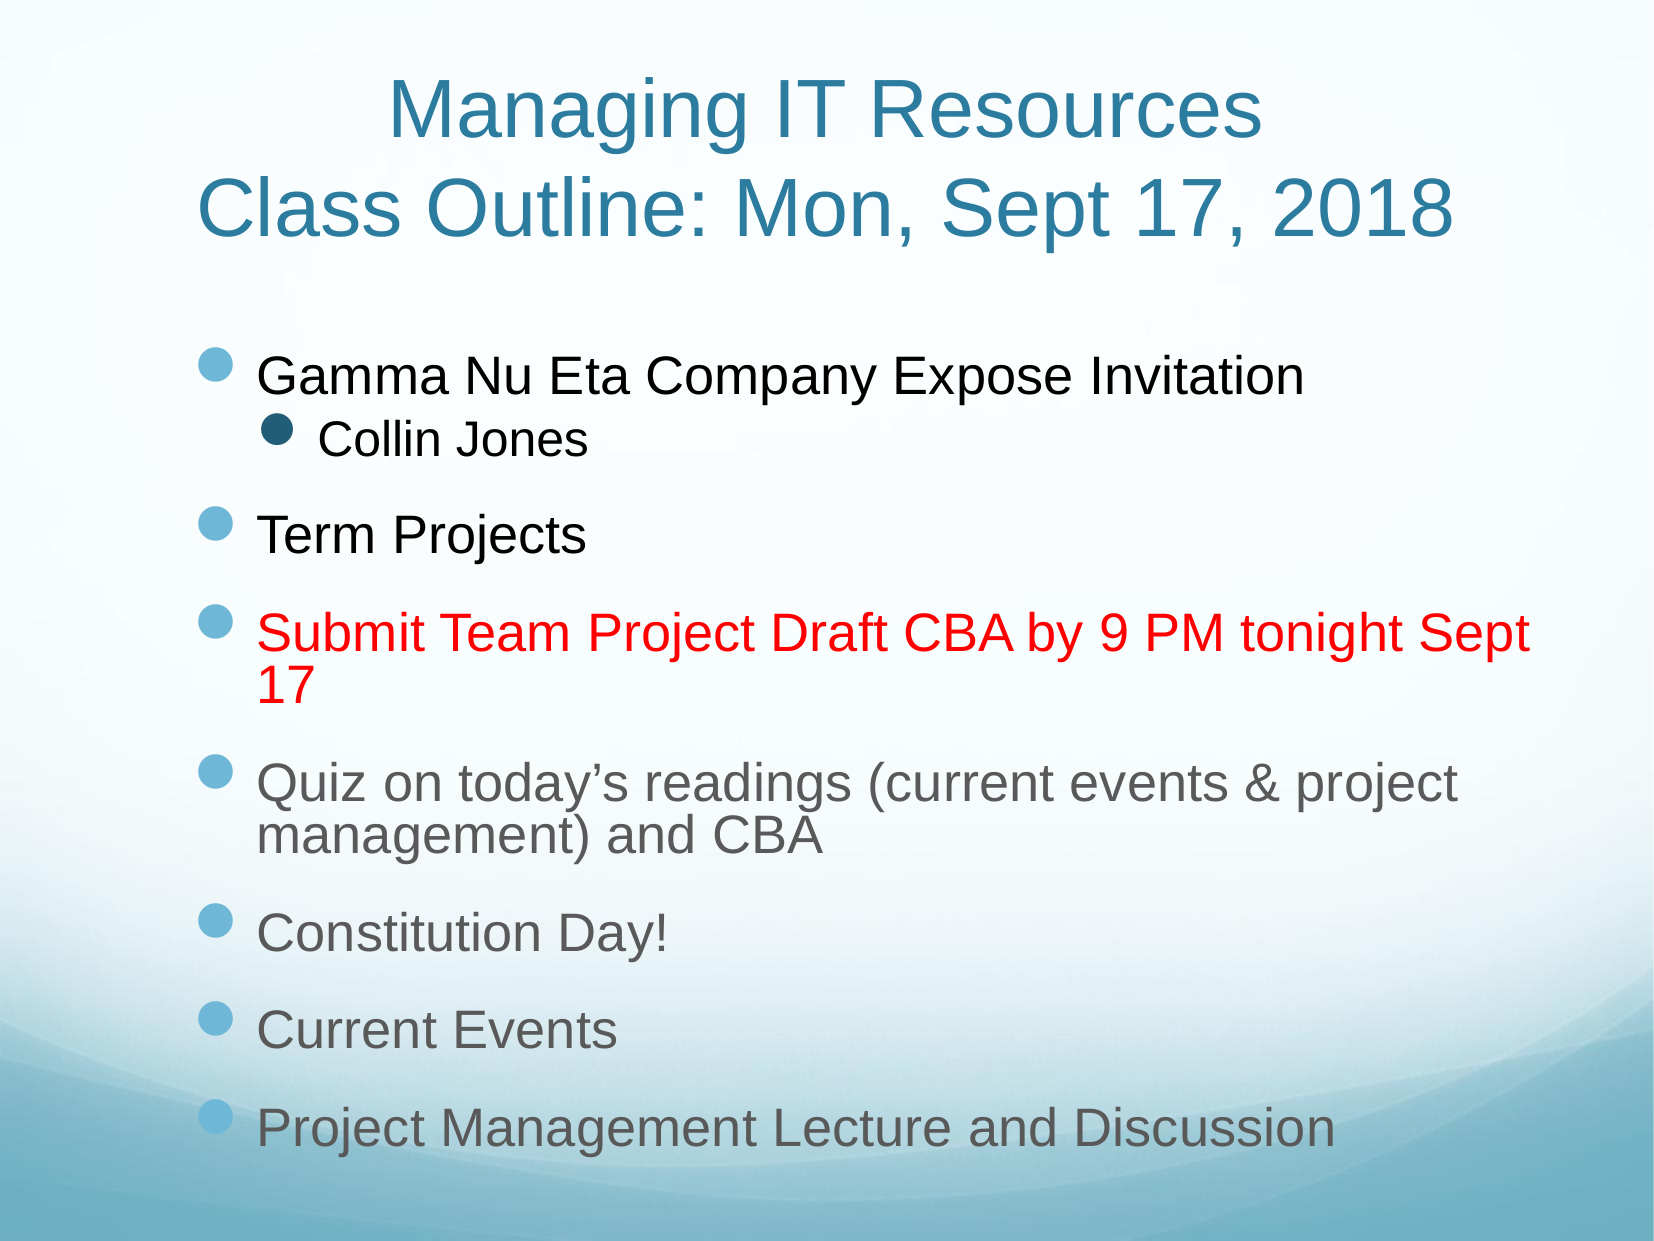

# Managing IT Resources Class Outline: Mon, Sept 17, 2018
Gamma Nu Eta Company Expose Invitation
Collin Jones
Term Projects
Submit Team Project Draft CBA by 9 PM tonight Sept 17
Quiz on today’s readings (current events & project management) and CBA
Constitution Day!
Current Events
Project Management Lecture and Discussion